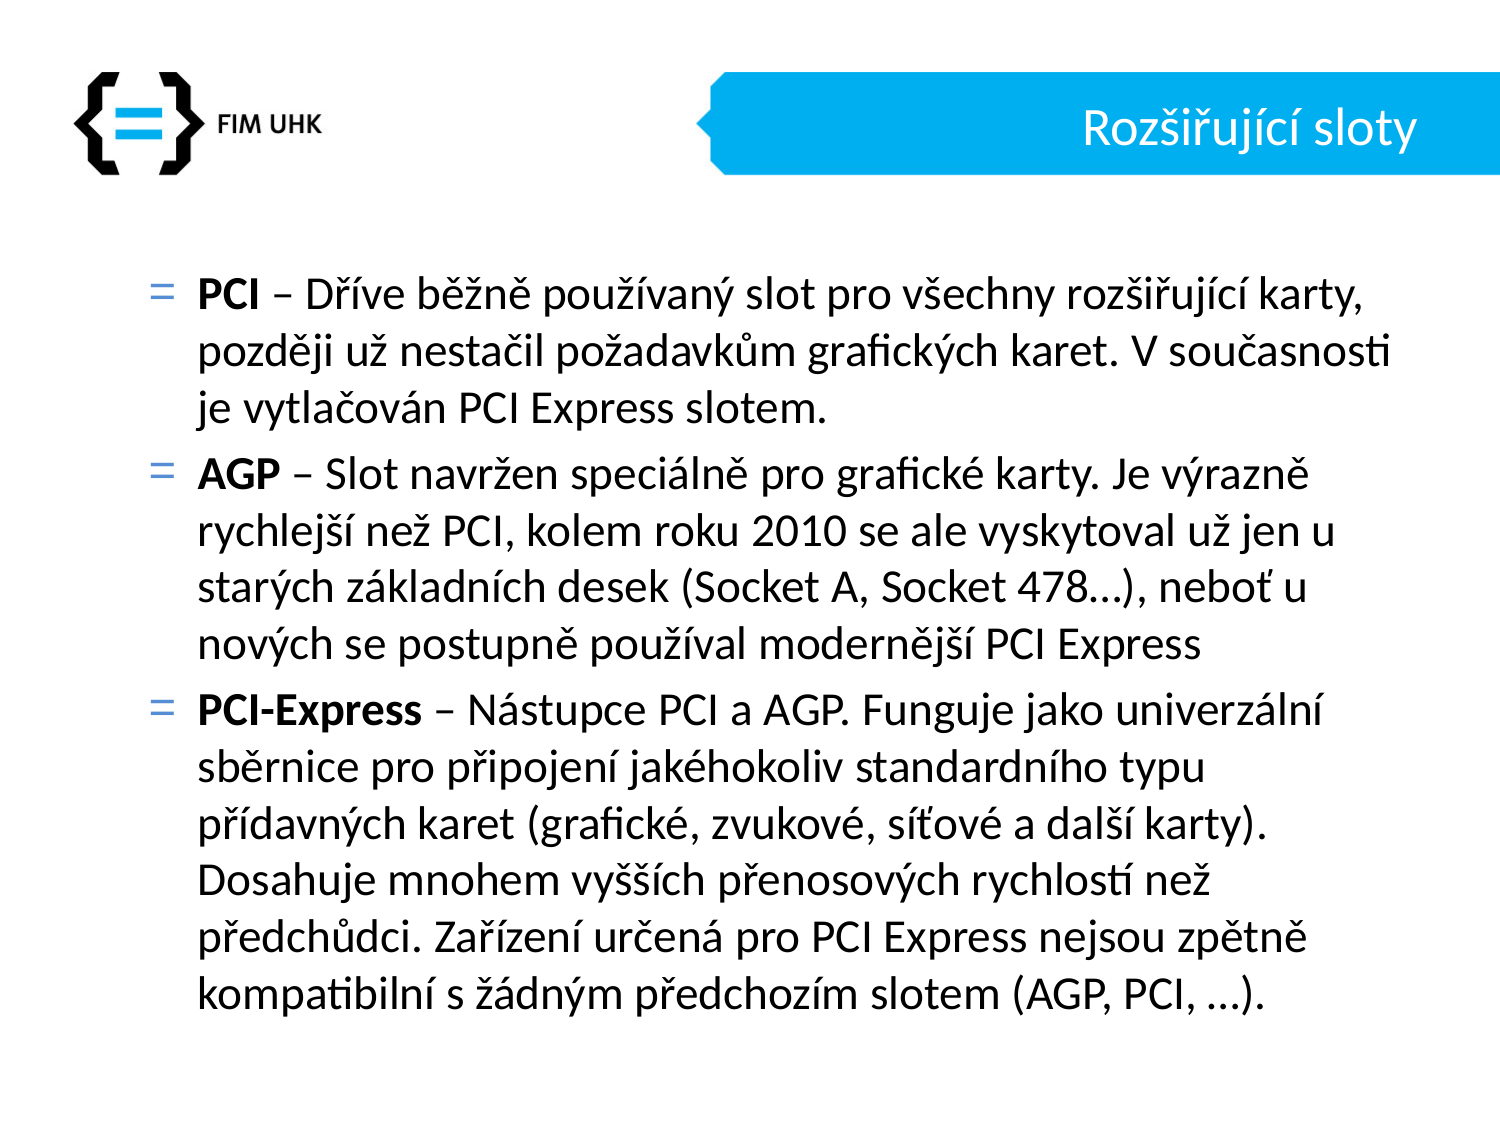

# Rozšiřující sloty
PCI – Dříve běžně používaný slot pro všechny rozšiřující karty, později už nestačil požadavkům grafických karet. V současnosti je vytlačován PCI Express slotem.
AGP – Slot navržen speciálně pro grafické karty. Je výrazně rychlejší než PCI, kolem roku 2010 se ale vyskytoval už jen u starých základních desek (Socket A, Socket 478…), neboť u nových se postupně používal modernější PCI Express
PCI-Express – Nástupce PCI a AGP. Funguje jako univerzální sběrnice pro připojení jakéhokoliv standardního typu přídavných karet (grafické, zvukové, síťové a další karty). Dosahuje mnohem vyšších přenosových rychlostí než předchůdci. Zařízení určená pro PCI Express nejsou zpětně kompatibilní s žádným předchozím slotem (AGP, PCI, …).